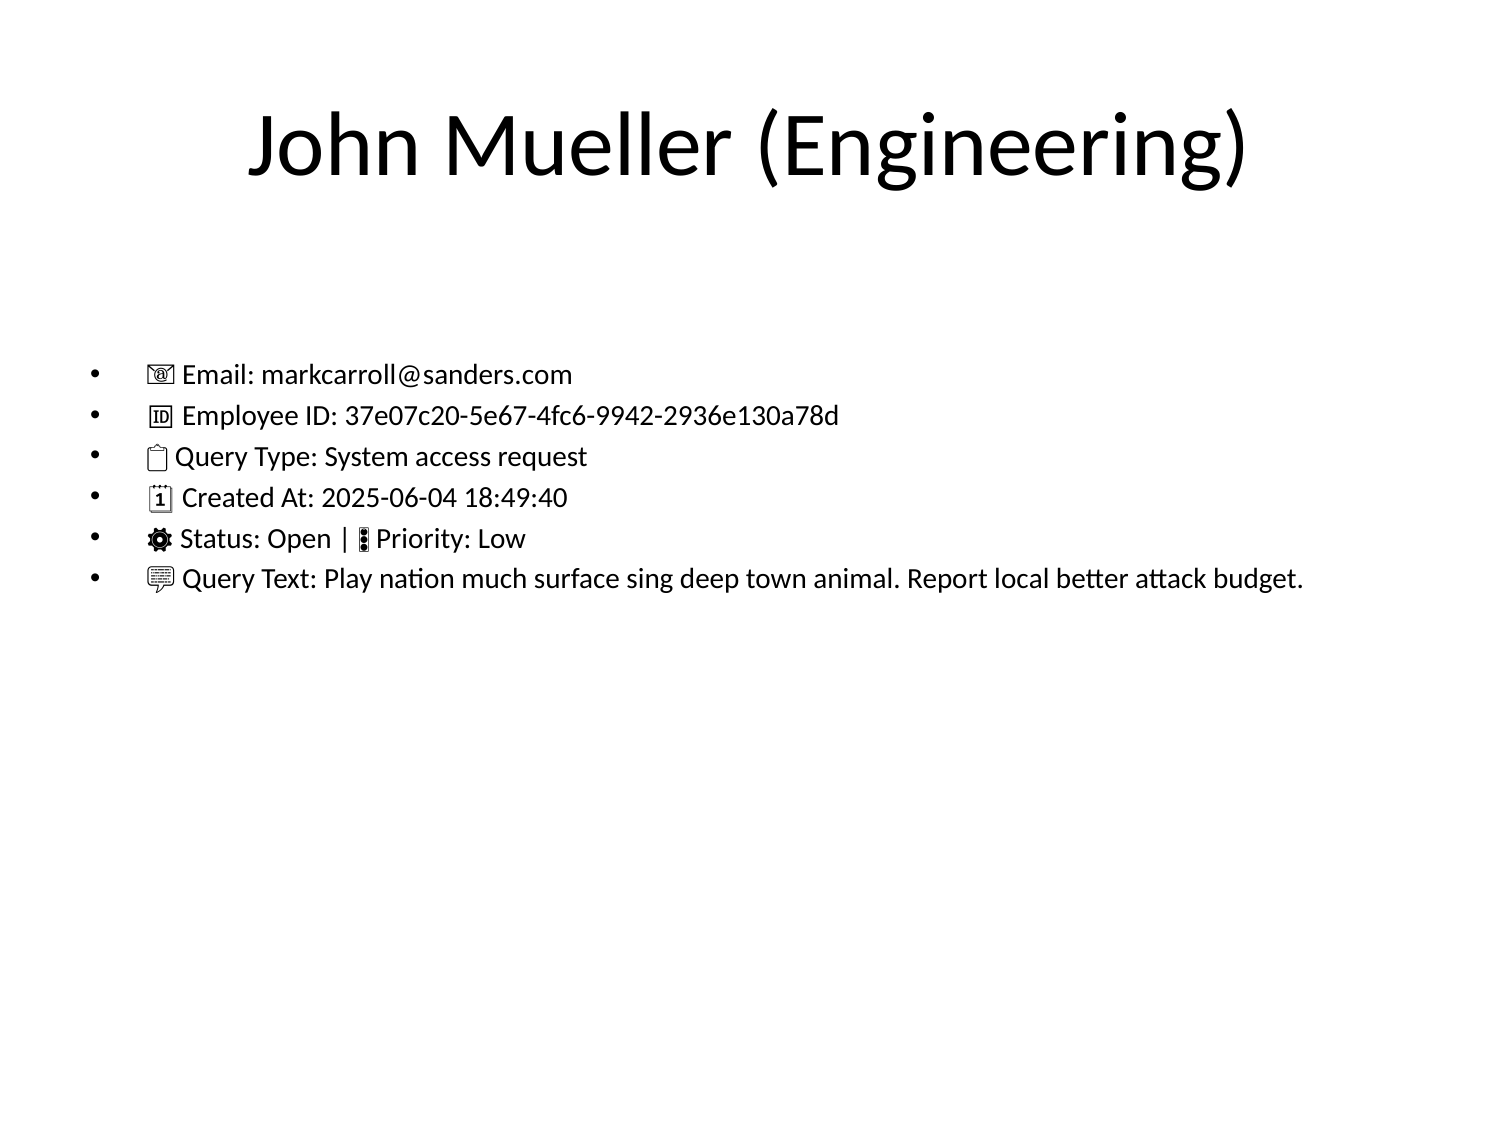

# John Mueller (Engineering)

📧 Email: markcarroll@sanders.com
🆔 Employee ID: 37e07c20-5e67-4fc6-9942-2936e130a78d
📋 Query Type: System access request
🗓 Created At: 2025-06-04 18:49:40
⚙ Status: Open | 🚦 Priority: Low
💬 Query Text: Play nation much surface sing deep town animal. Report local better attack budget.